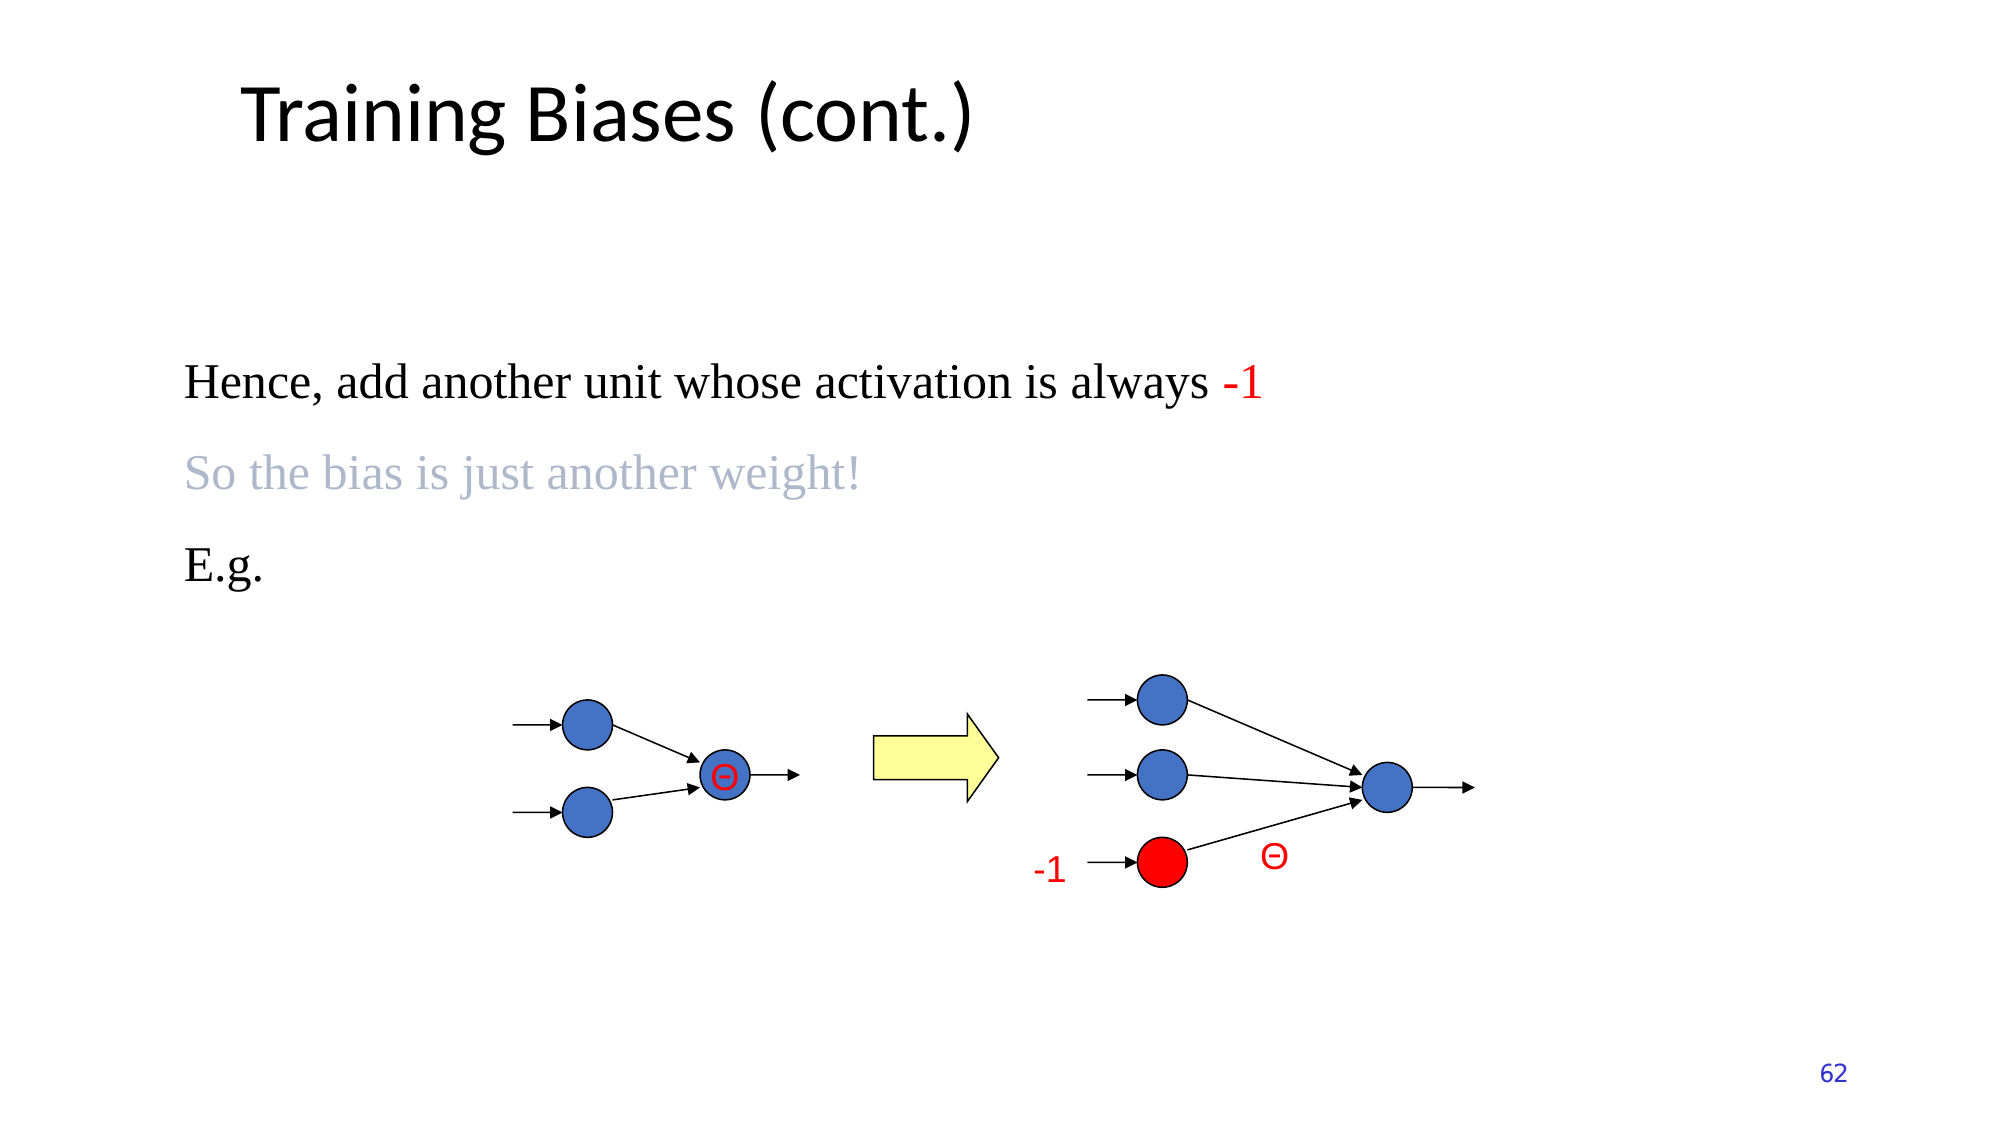

# Training Biases (cont.)
Hence, add another unit whose activation is always -1
So the bias is just another weight!
E.g.

Θ

Θ

-1

62